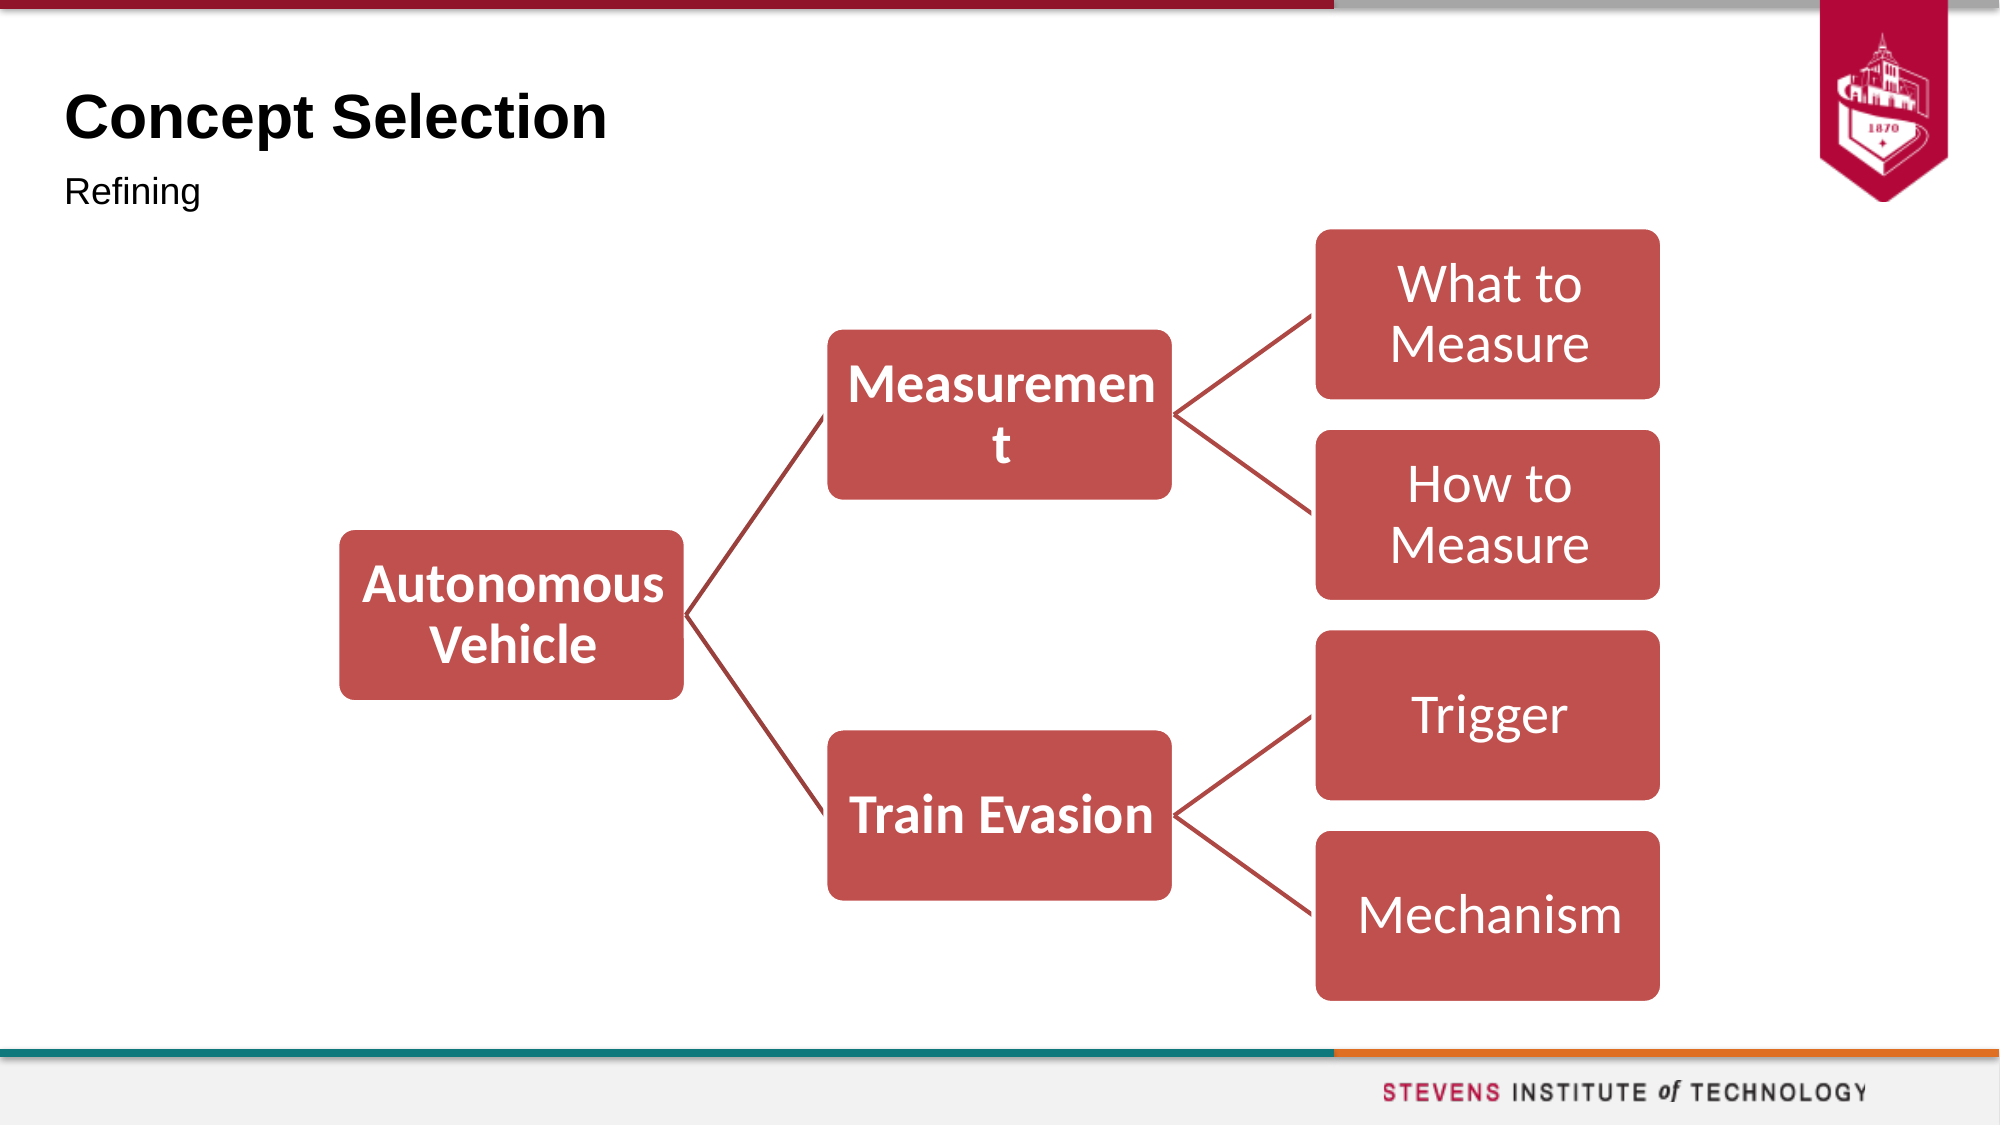

# Concept Selection
Refining
Autonomous Vehicle

Measurement

What to Measure

How to Measure

Train Evasion

Trigger

Mechanism